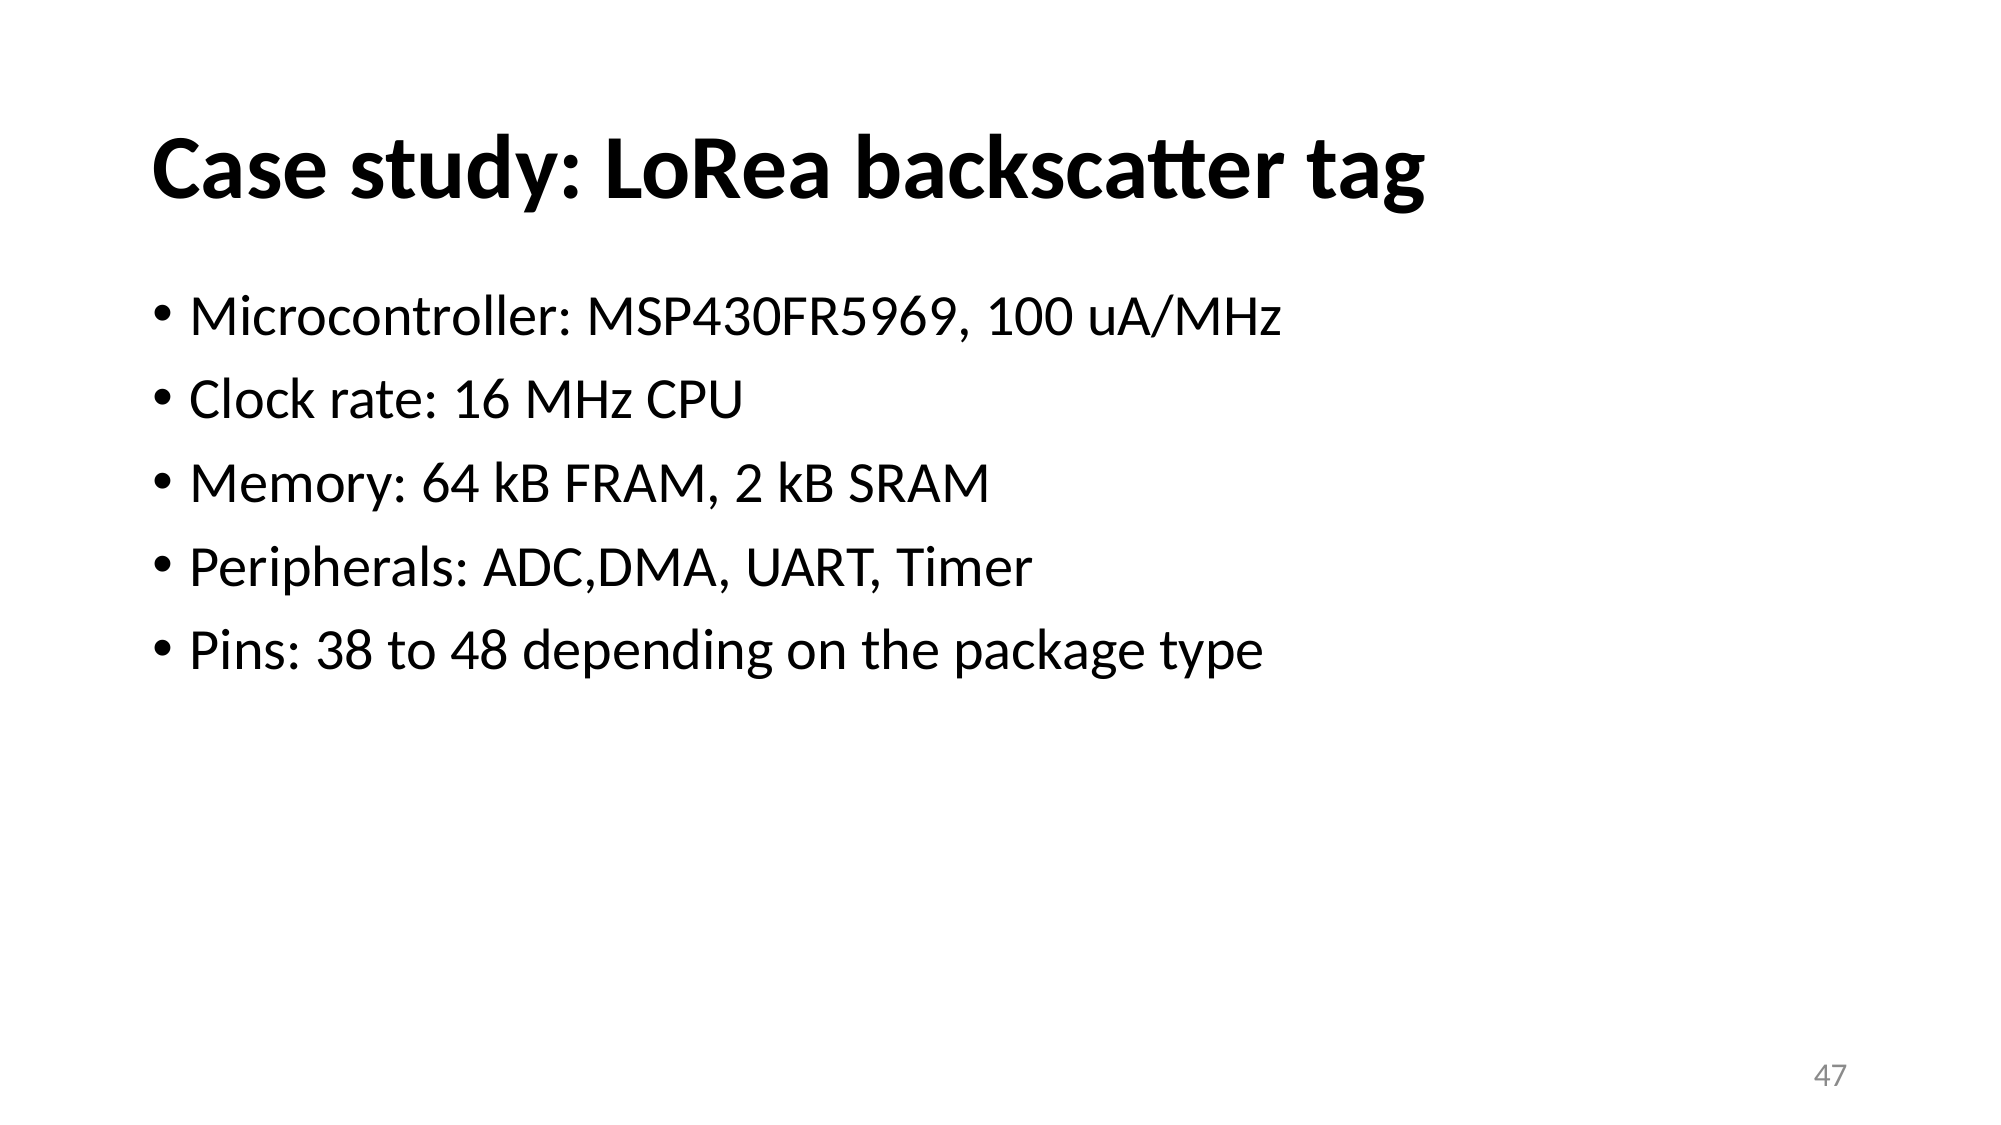

# Case study: LoRea backscatter tag
Microcontroller: MSP430FR5969, 100 uA/MHz
Clock rate: 16 MHz CPU
Memory: 64 kB FRAM, 2 kB SRAM
Peripherals: ADC,DMA, UART, Timer
Pins: 38 to 48 depending on the package type

47